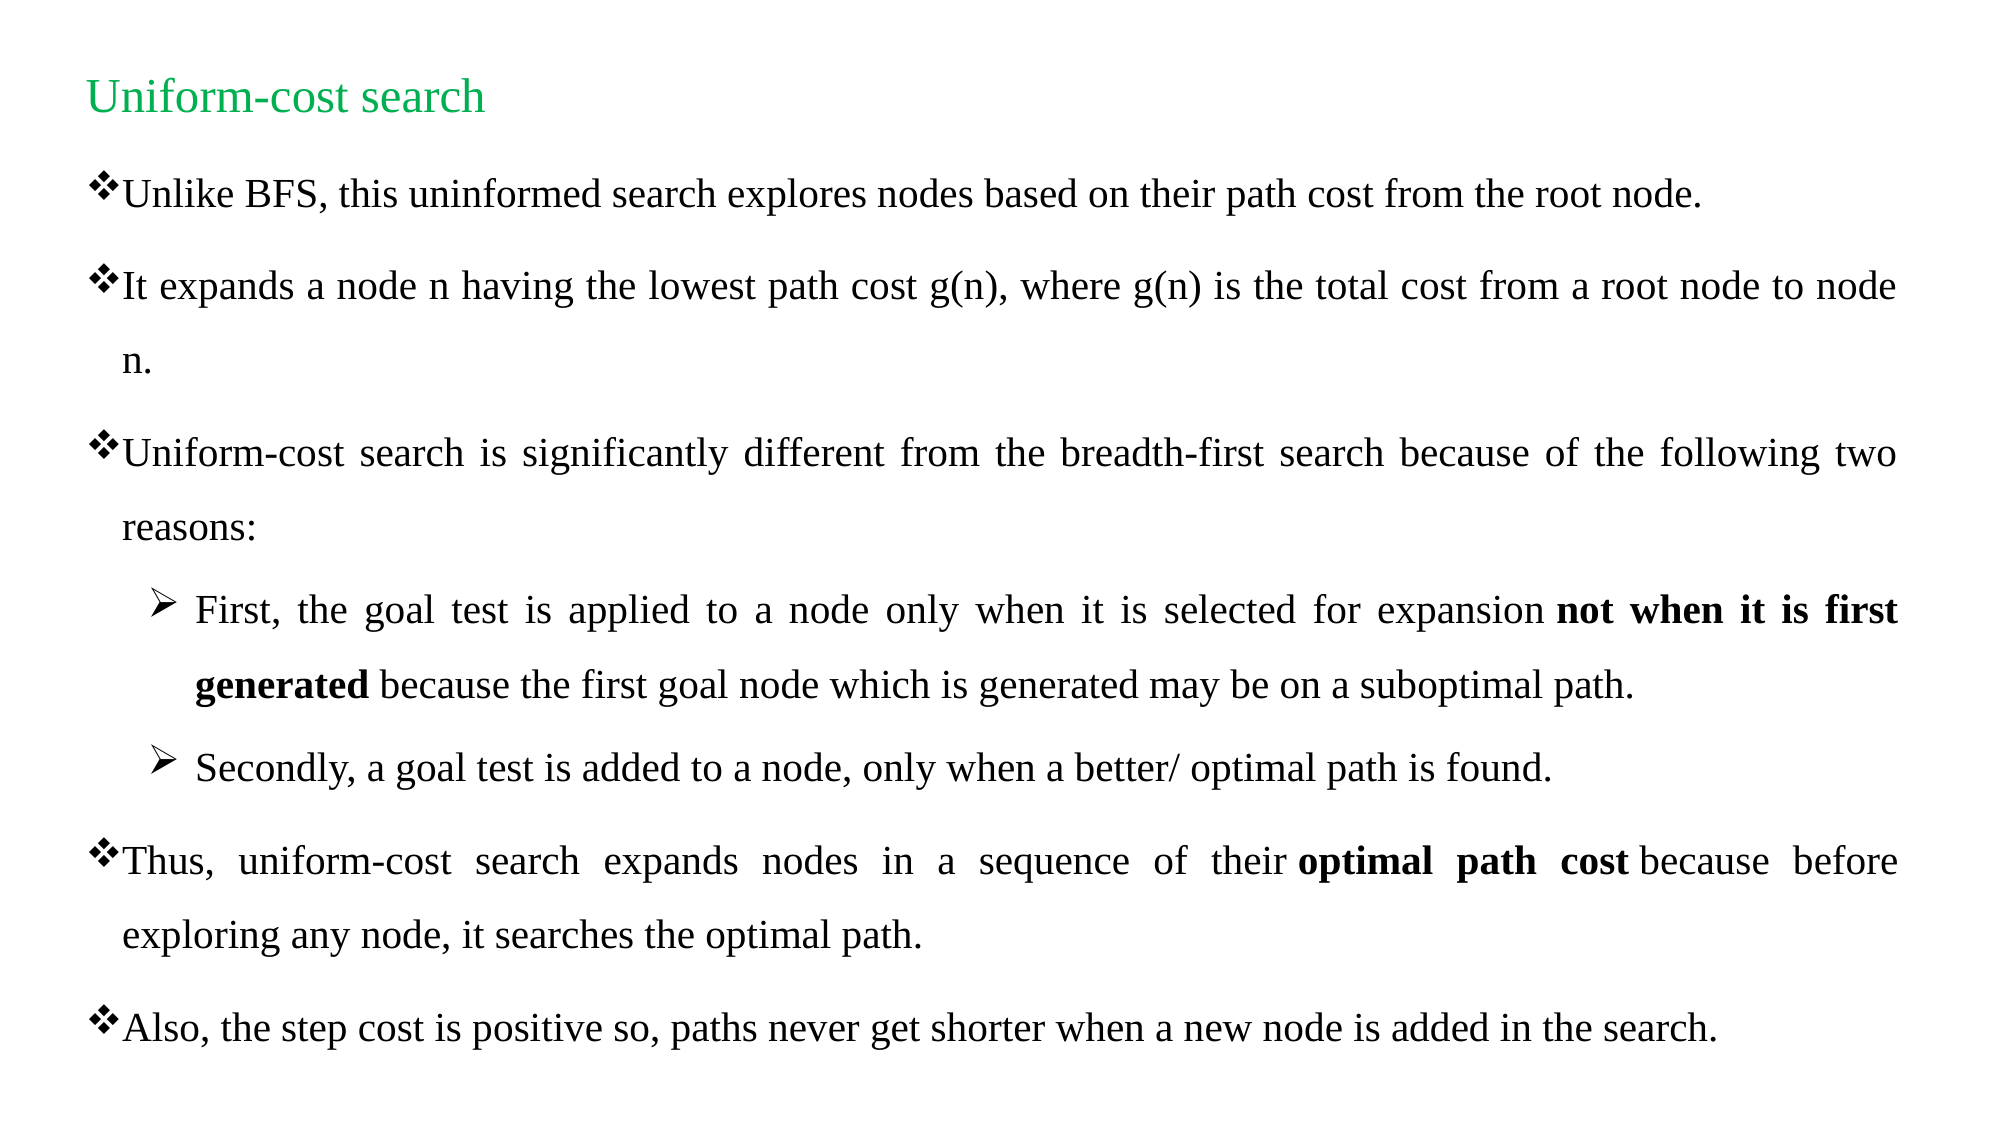

Uniform-cost search
Unlike BFS, this uninformed search explores nodes based on their path cost from the root node.
It expands a node n having the lowest path cost g(n), where g(n) is the total cost from a root node to node n.
Uniform-cost search is significantly different from the breadth-first search because of the following two reasons:
First, the goal test is applied to a node only when it is selected for expansion not when it is first generated because the first goal node which is generated may be on a suboptimal path.
Secondly, a goal test is added to a node, only when a better/ optimal path is found.
Thus, uniform-cost search expands nodes in a sequence of their optimal path cost because before exploring any node, it searches the optimal path.
Also, the step cost is positive so, paths never get shorter when a new node is added in the search.